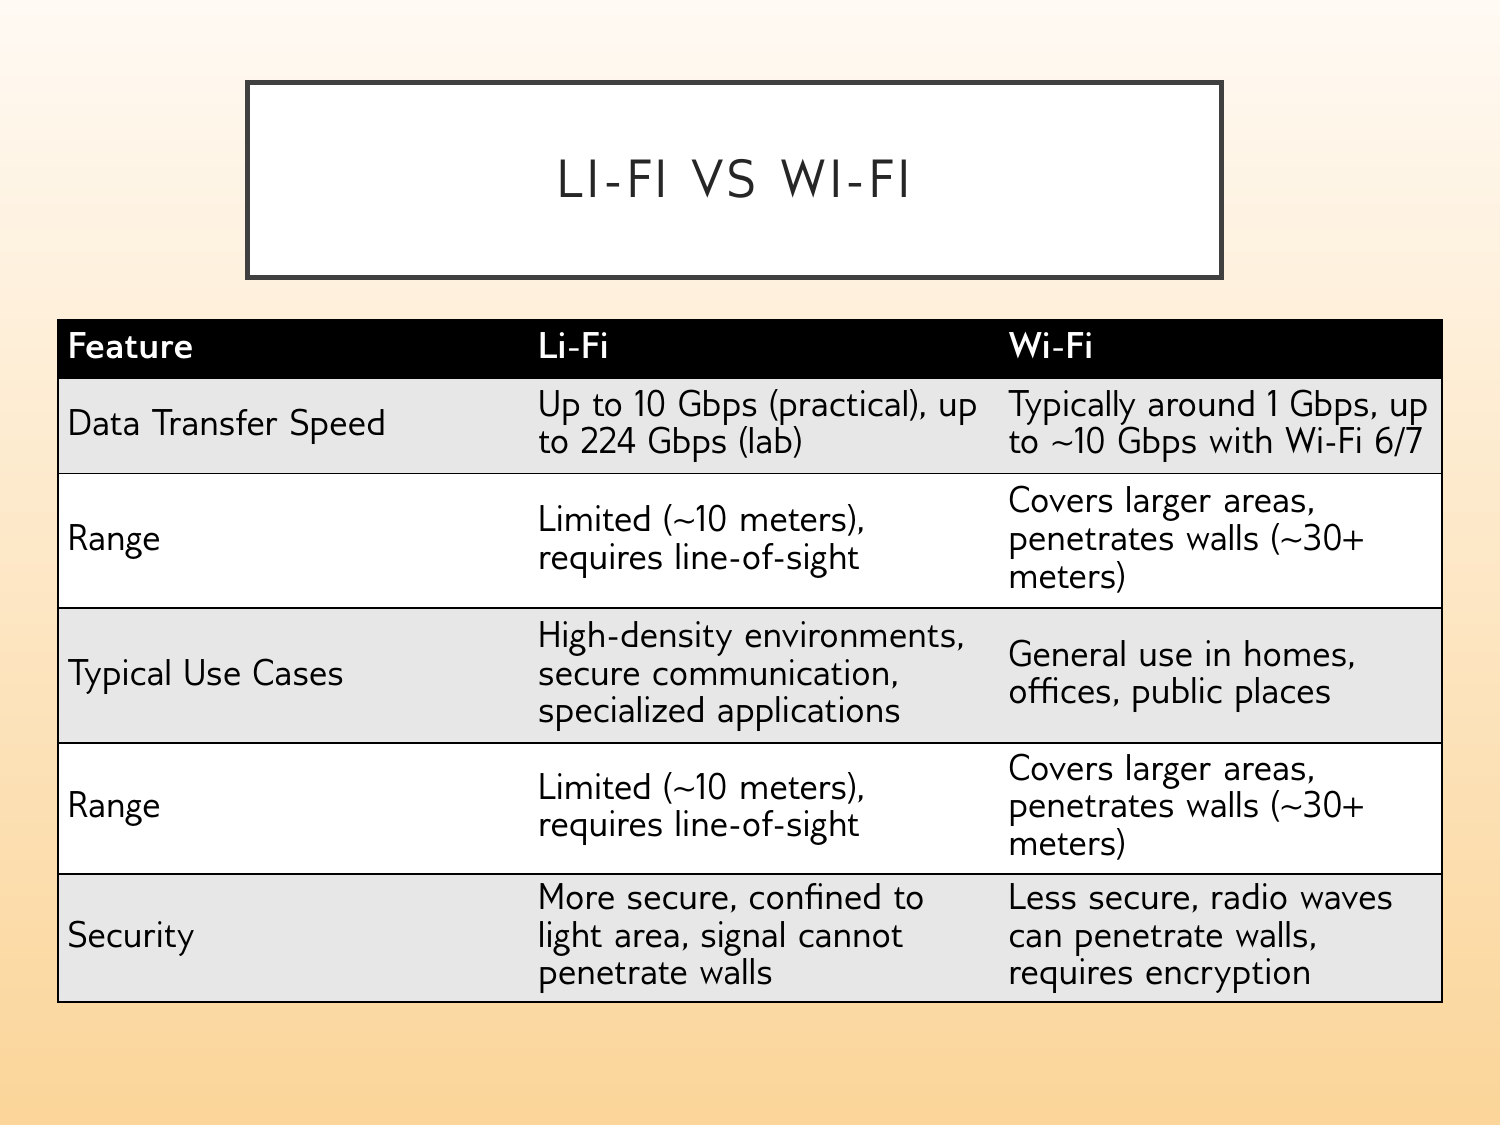

# Li-Fi vs Wi-Fi
| Feature | Li-Fi | Wi-Fi |
| --- | --- | --- |
| Data Transfer Speed | Up to 10 Gbps (practical), up to 224 Gbps (lab) | Typically around 1 Gbps, up to ~10 Gbps with Wi-Fi 6/7 |
| Range | Limited (~10 meters), requires line-of-sight | Covers larger areas, penetrates walls (~30+ meters) |
| Typical Use Cases | High-density environments, secure communication, specialized applications | General use in homes, offices, public places |
| Range | Limited (~10 meters), requires line-of-sight | Covers larger areas, penetrates walls (~30+ meters) |
| Security | More secure, confined to light area, signal cannot penetrate walls | Less secure, radio waves can penetrate walls, requires encryption |